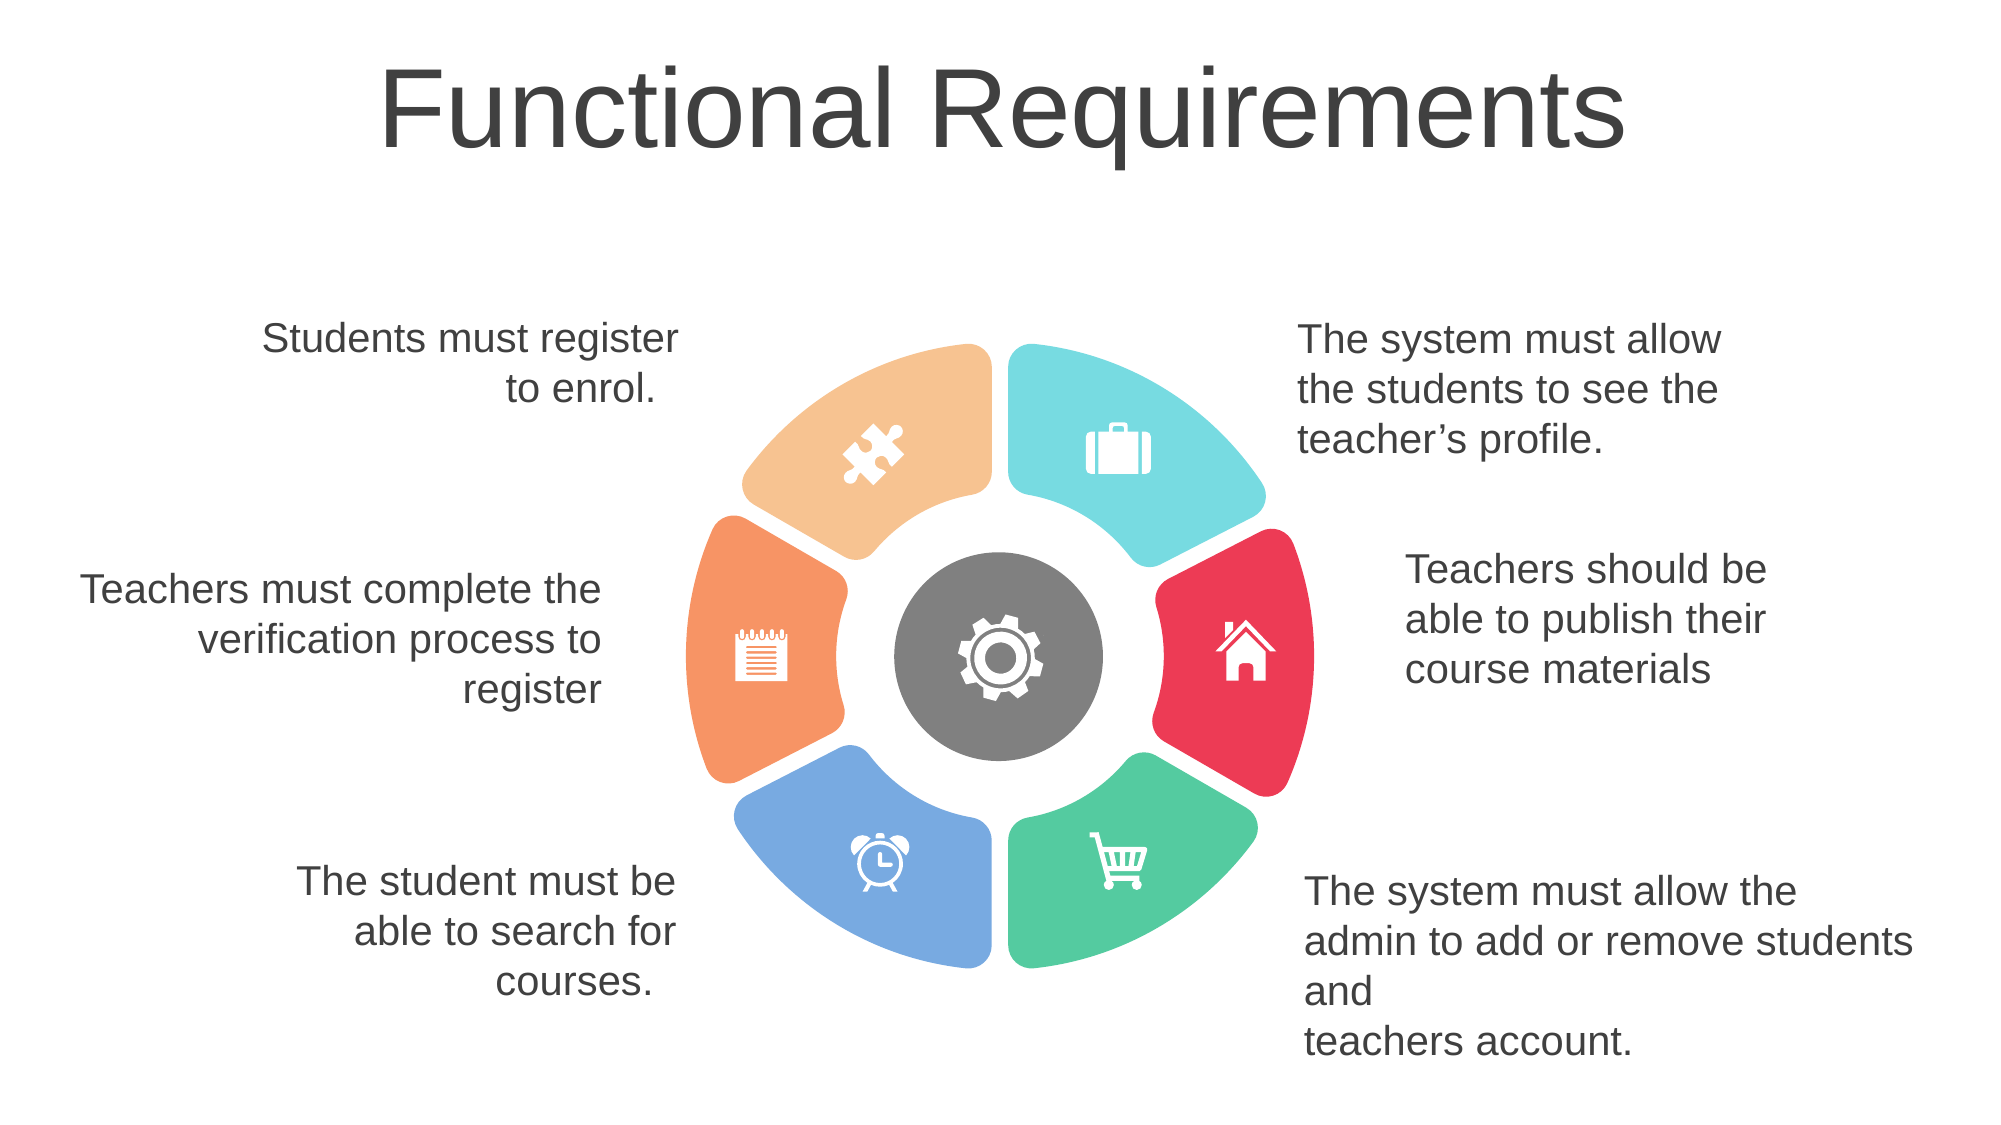

Functional Requirements
Students must register to enrol.
The system must allow the students to see the teacher’s profile.

Teachers should be able to publish their course materials

Teachers must complete the verification process to register

The student must be able to search for courses.
The system must allow the admin to add or remove students and
teachers account.